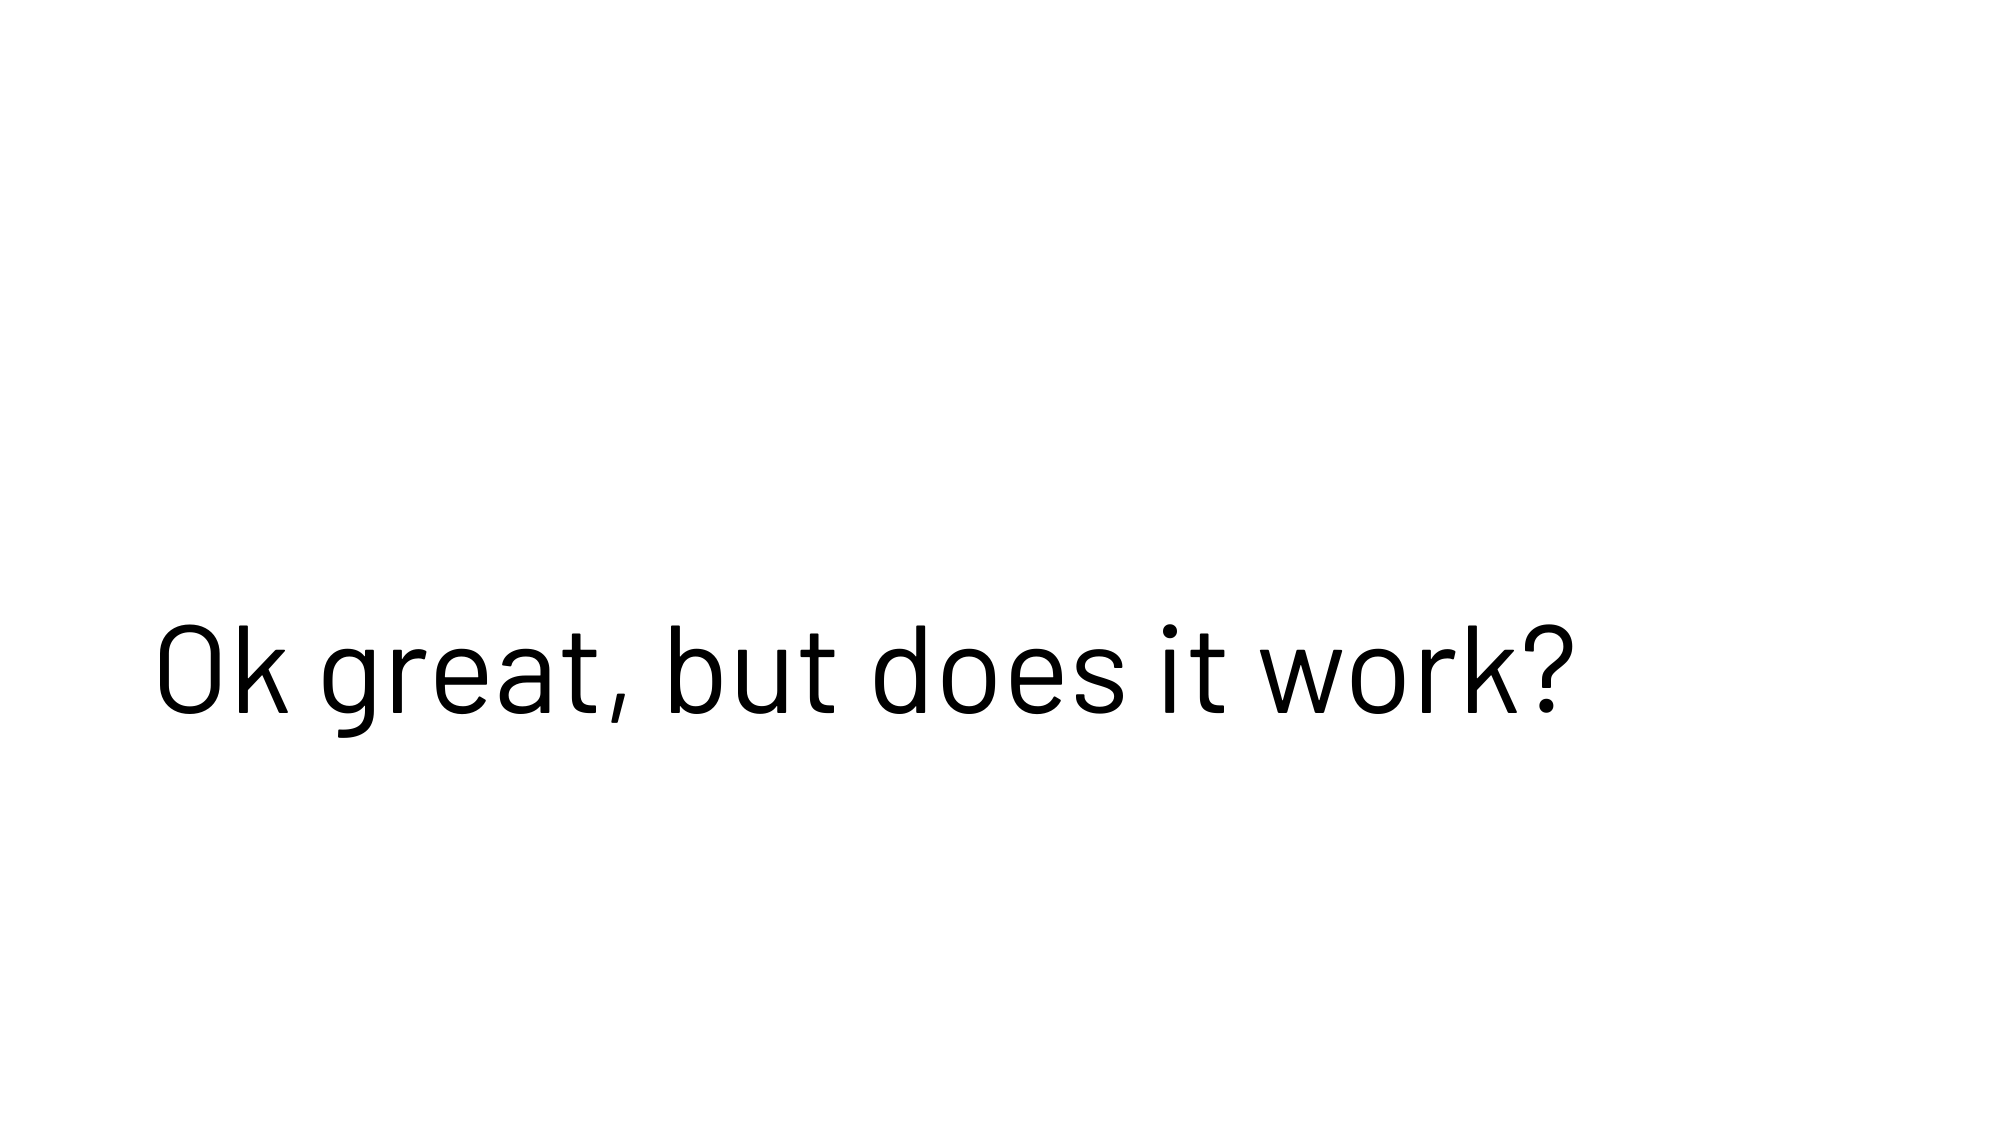

# Ok great, but does it work?